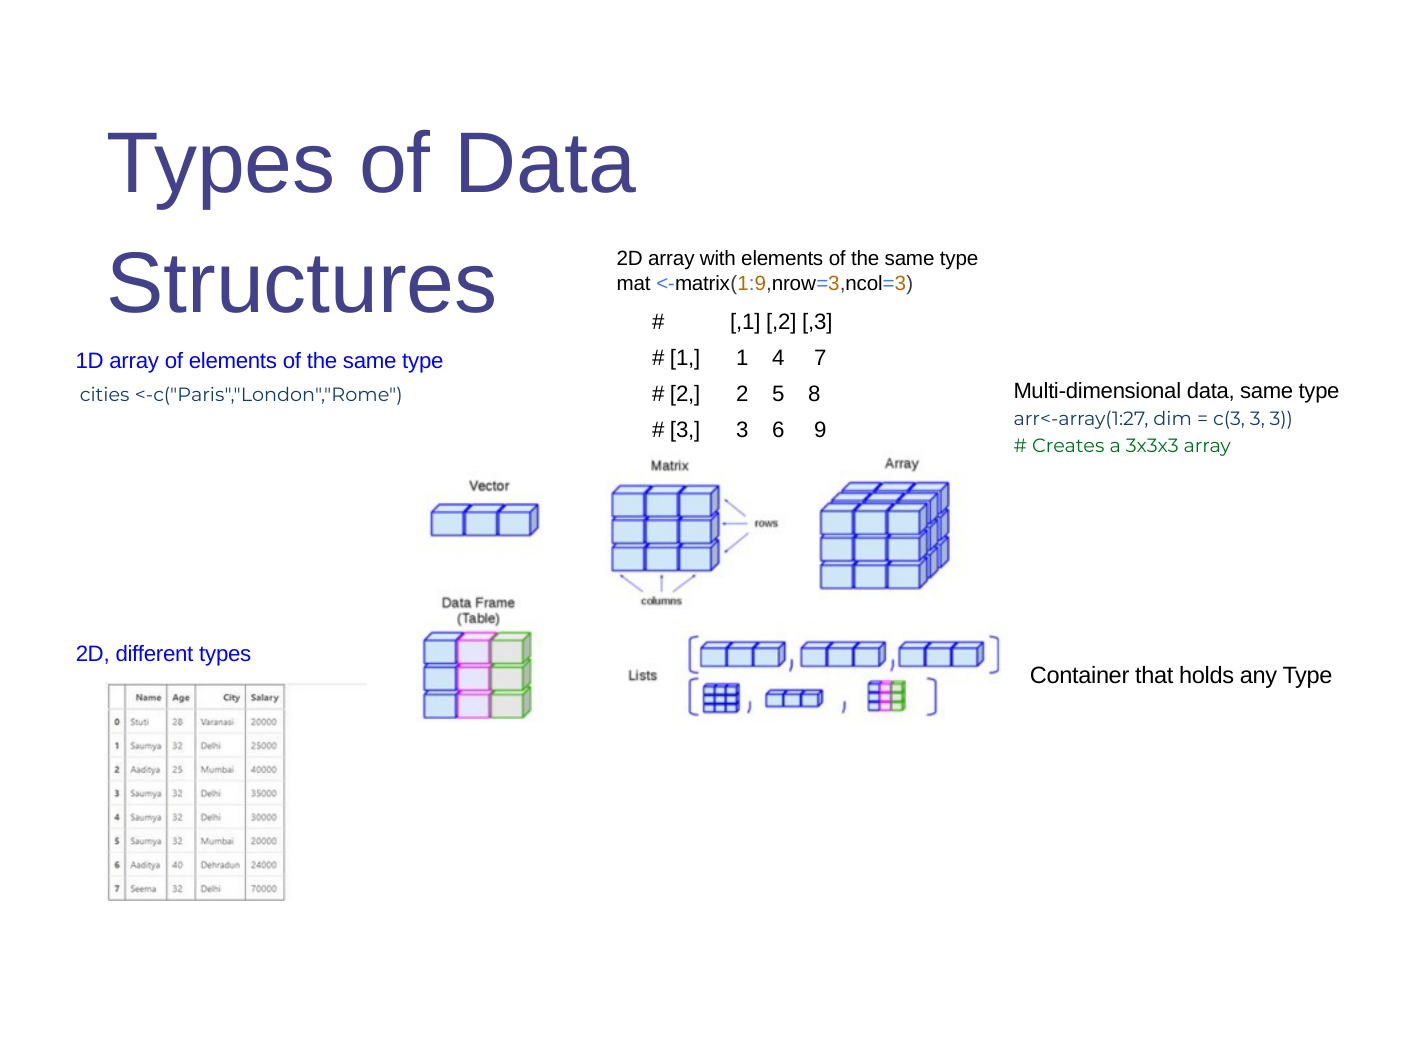

Types of Data Structures
2D array with elements of the same type
mat <-matrix(1:9,nrow=3,ncol=3)
#           [,1] [,2] [,3]
# [1,]      1    4     7
# [2,]      2    5    8
# [3,]      3    6     9
1D array of elements of the same type
Multi-dimensional data, same type
cities <-c("Paris","London","Rome")
arr<-array(1:27, dim = c(3, 3, 3))
# Creates a 3x3x3 array

2D, different types
Container that holds any Type